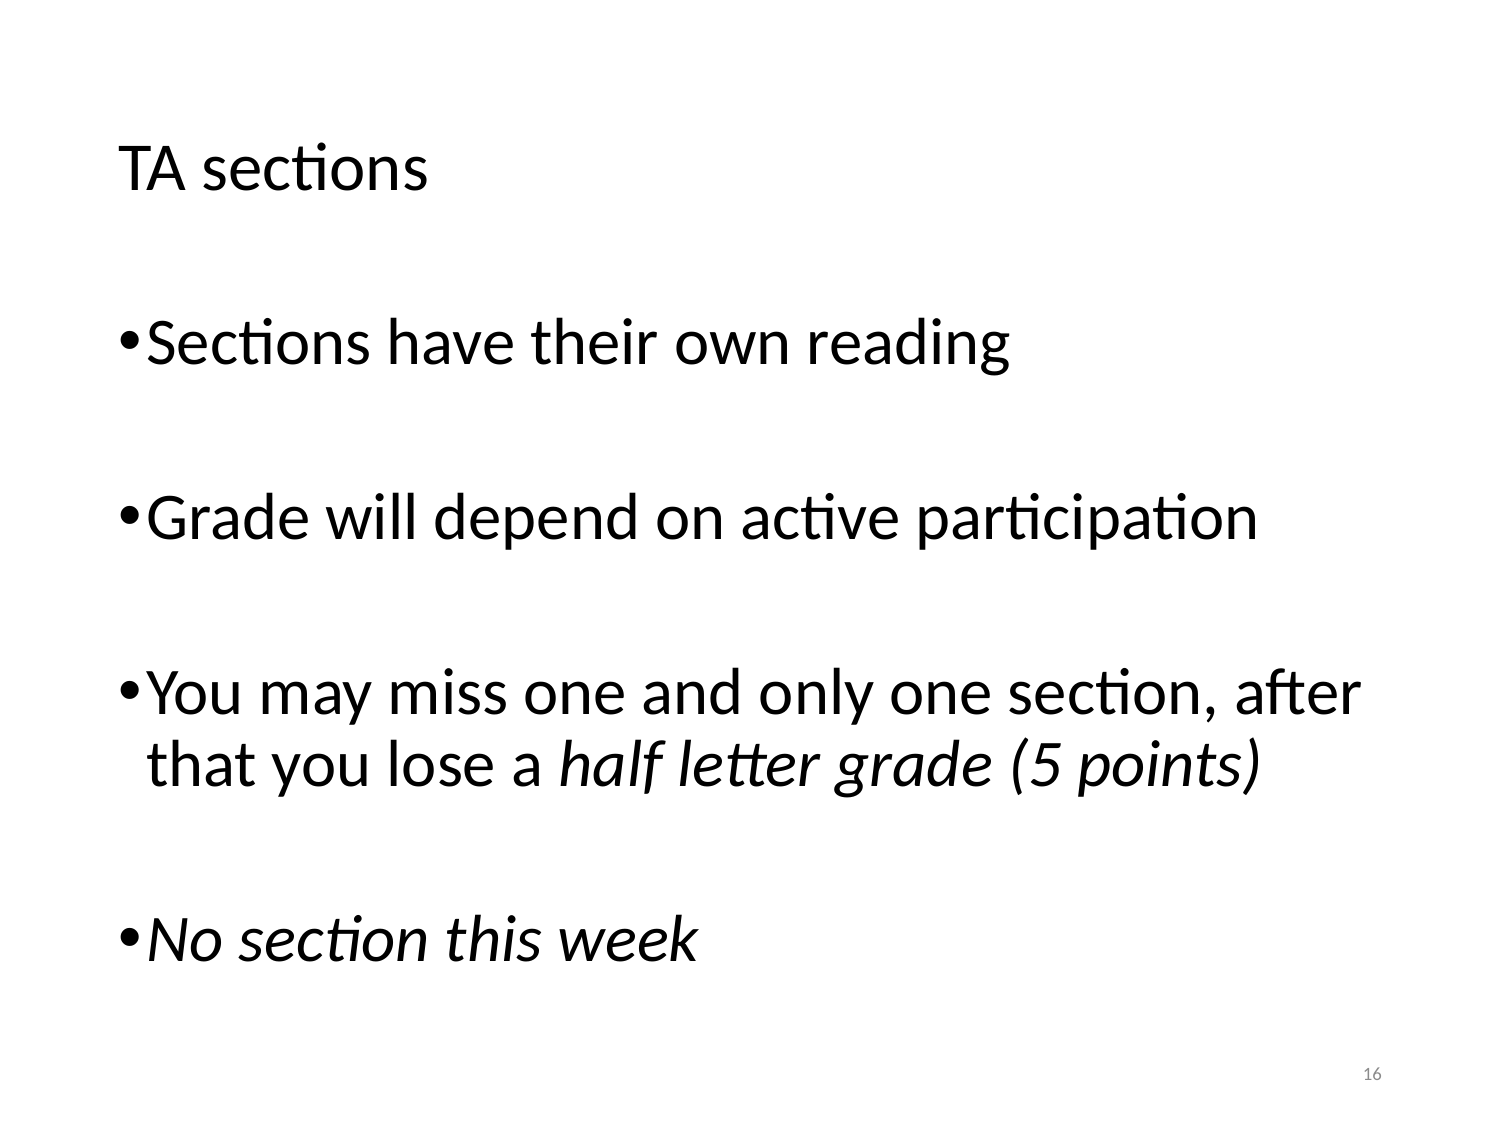

# TA sections
Sections have their own reading

Grade will depend on active participation

You may miss one and only one section, after that you lose a half letter grade (5 points)

No section this week
16